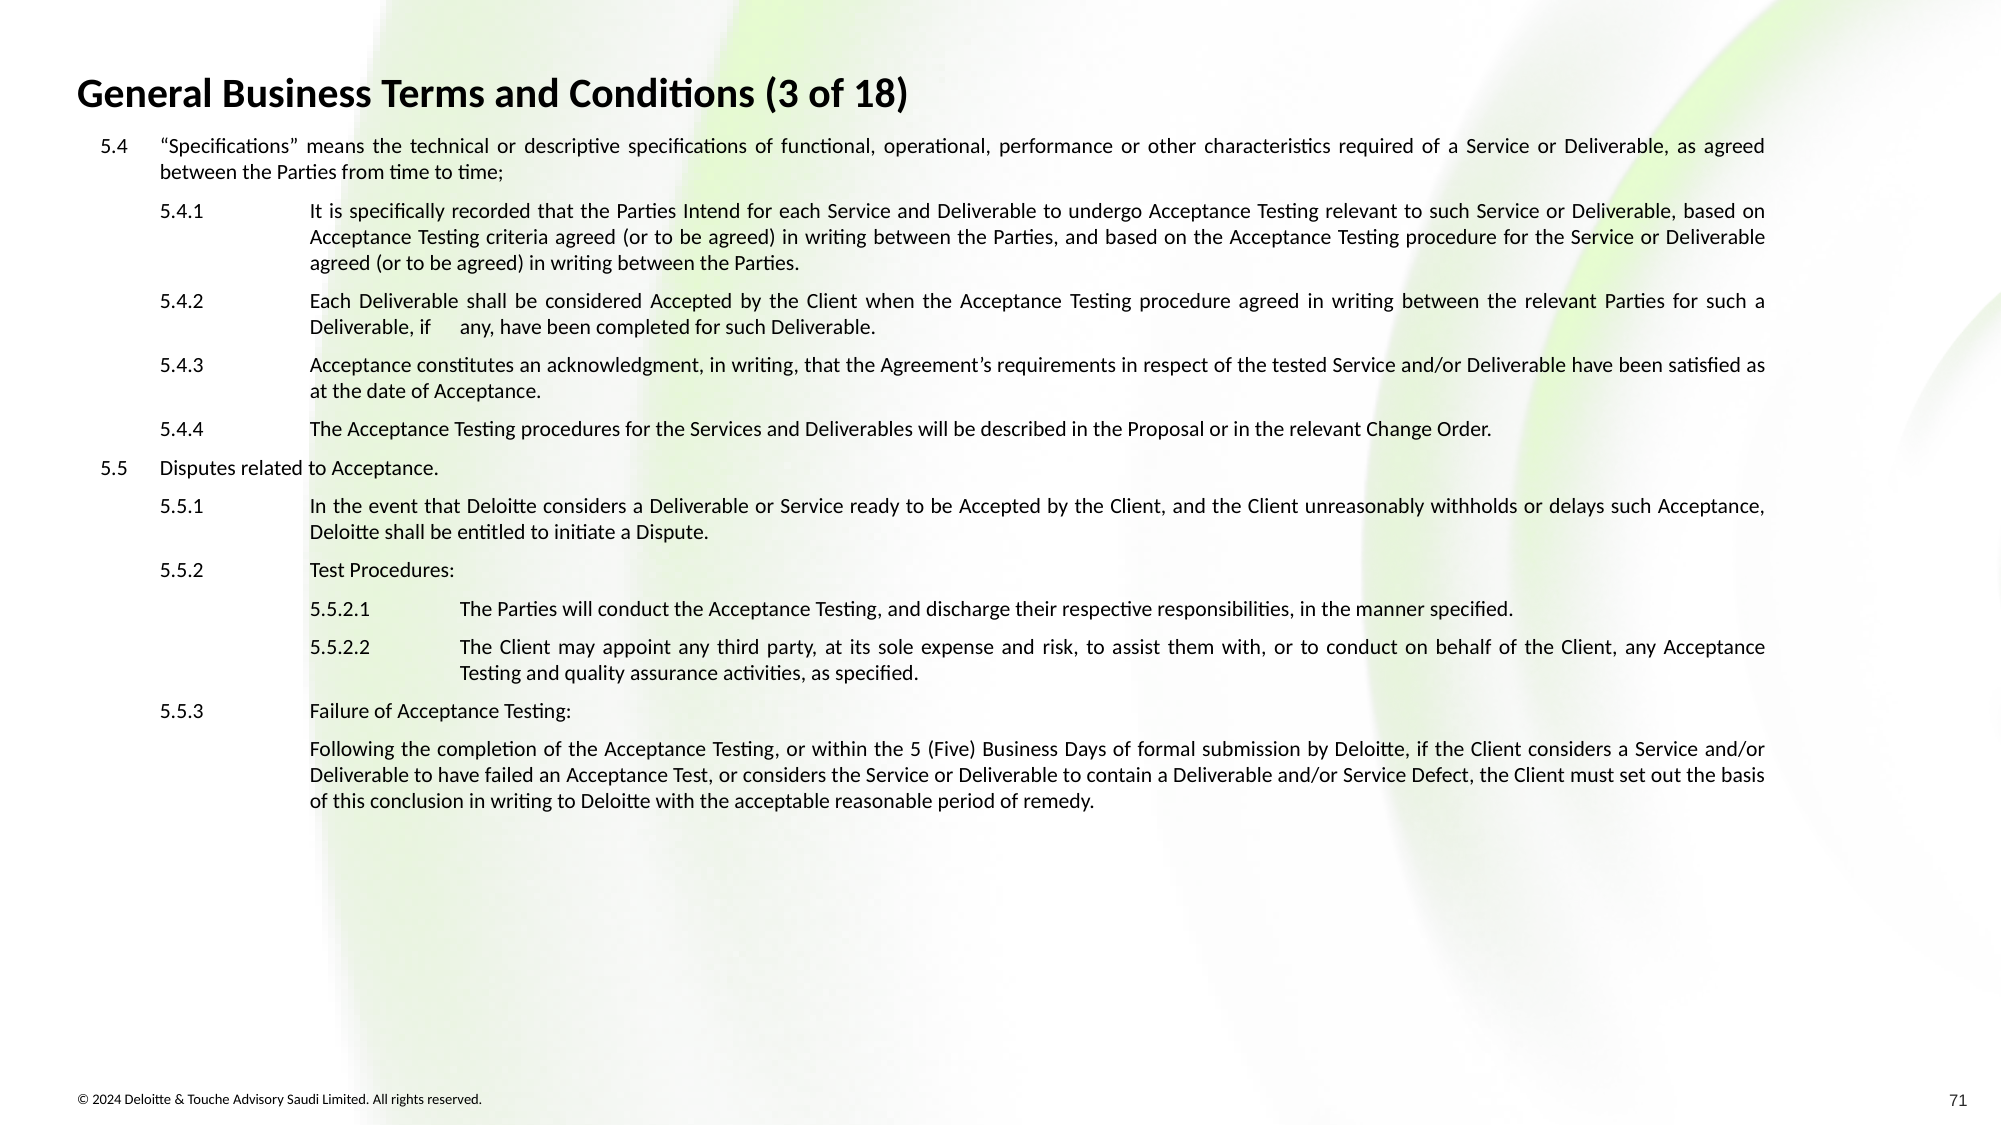

# General Business Terms and Conditions (3 of 18)
5.4	“Specifications” means the technical or descriptive specifications of functional, operational, performance or other characteristics required of a Service or Deliverable, as agreed between the Parties from time to time;
	5.4.1	It is specifically recorded that the Parties Intend for each Service and Deliverable to undergo Acceptance Testing relevant to such Service or Deliverable, based on 	Acceptance Testing criteria agreed (or to be agreed) in writing between the Parties, and based on the Acceptance Testing procedure for the Service or Deliverable 	agreed (or to be agreed) in writing between the Parties.
	5.4.2	Each Deliverable shall be considered Accepted by the Client when the Acceptance Testing procedure agreed in writing between the relevant Parties for such a 	Deliverable, if 	any, have been completed for such Deliverable.
	5.4.3	Acceptance constitutes an acknowledgment, in writing, that the Agreement’s requirements in respect of the tested Service and/or Deliverable have been satisfied as 	at the date of Acceptance.
	5.4.4	The Acceptance Testing procedures for the Services and Deliverables will be described in the Proposal or in the relevant Change Order.
5.5	Disputes related to Acceptance.
	5.5.1	In the event that Deloitte considers a Deliverable or Service ready to be Accepted by the Client, and the Client unreasonably withholds or delays such Acceptance, 	Deloitte shall be entitled to initiate a Dispute.
	5.5.2	Test Procedures:
		5.5.2.1	The Parties will conduct the Acceptance Testing, and discharge their respective responsibilities, in the manner specified.
		5.5.2.2	The Client may appoint any third party, at its sole expense and risk, to assist them with, or to conduct on behalf of the Client, any Acceptance 		Testing and quality assurance activities, as specified.
	5.5.3	Failure of Acceptance Testing:
		Following the completion of the Acceptance Testing, or within the 5 (Five) Business Days of formal submission by Deloitte, if the Client considers a Service and/or 	Deliverable to have failed an Acceptance Test, or considers the Service or Deliverable to contain a Deliverable and/or Service Defect, the Client must set out the basis 	of this conclusion in writing to Deloitte with the acceptable reasonable period of remedy.